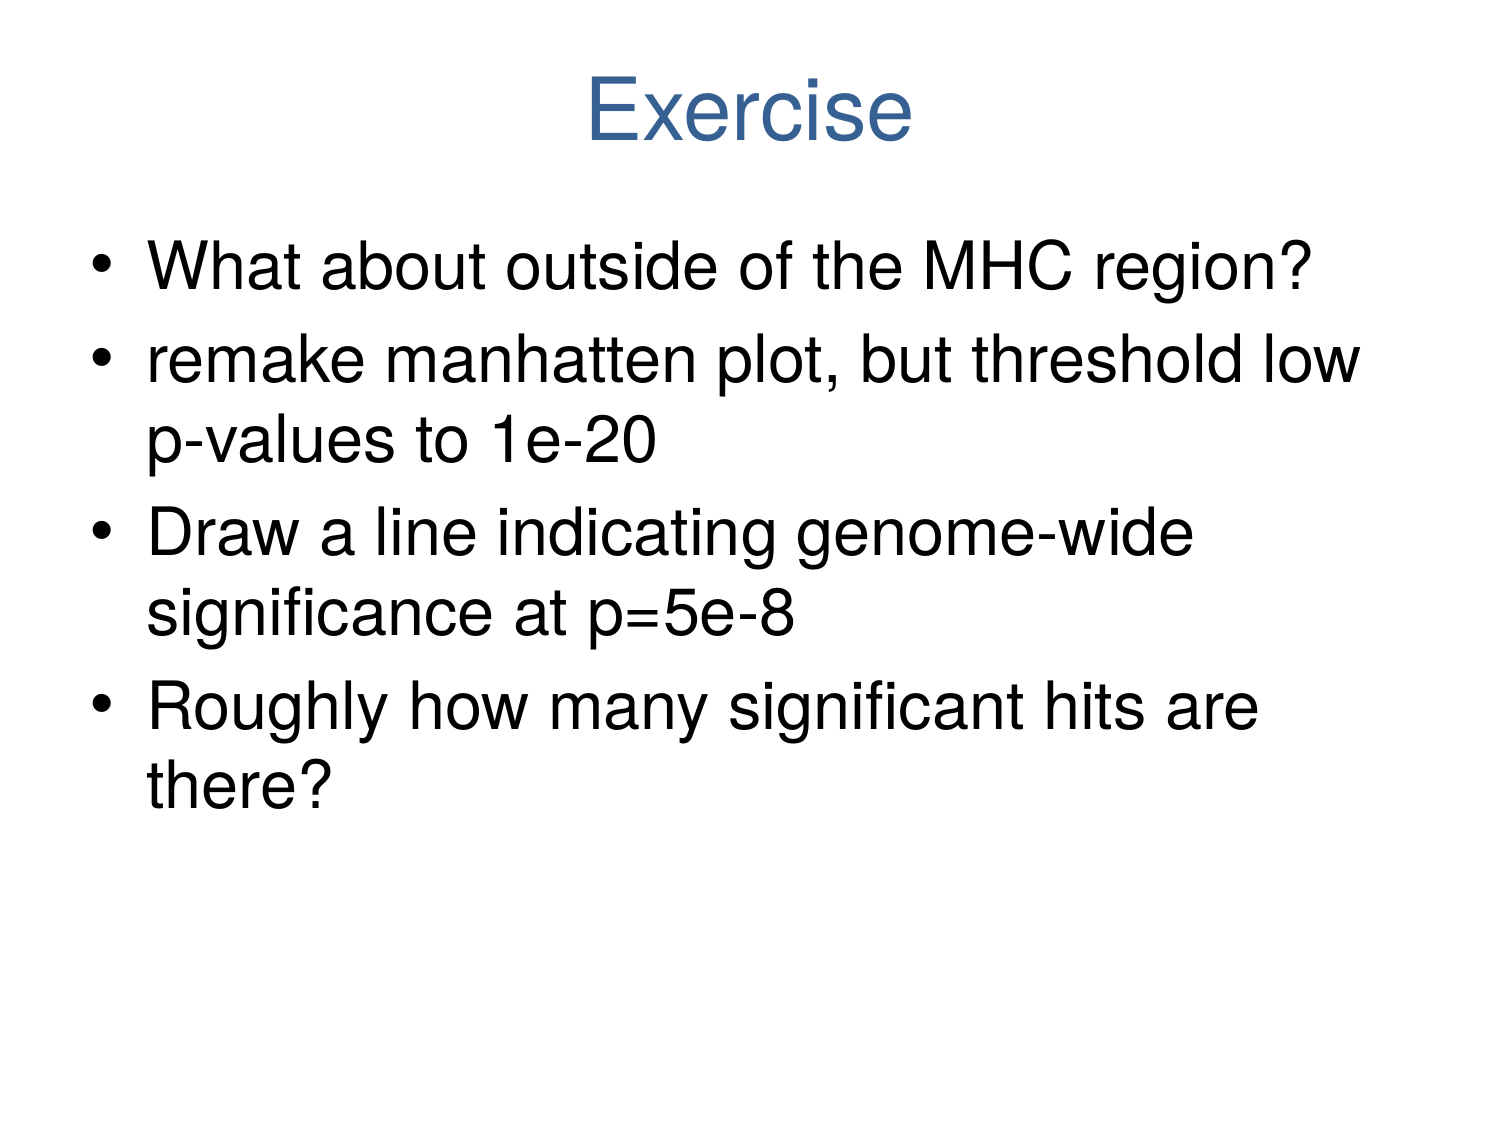

# Exercise
What about outside of the MHC region?
remake manhatten plot, but threshold low p-values to 1e-20
Draw a line indicating genome-wide significance at p=5e-8
Roughly how many significant hits are there?